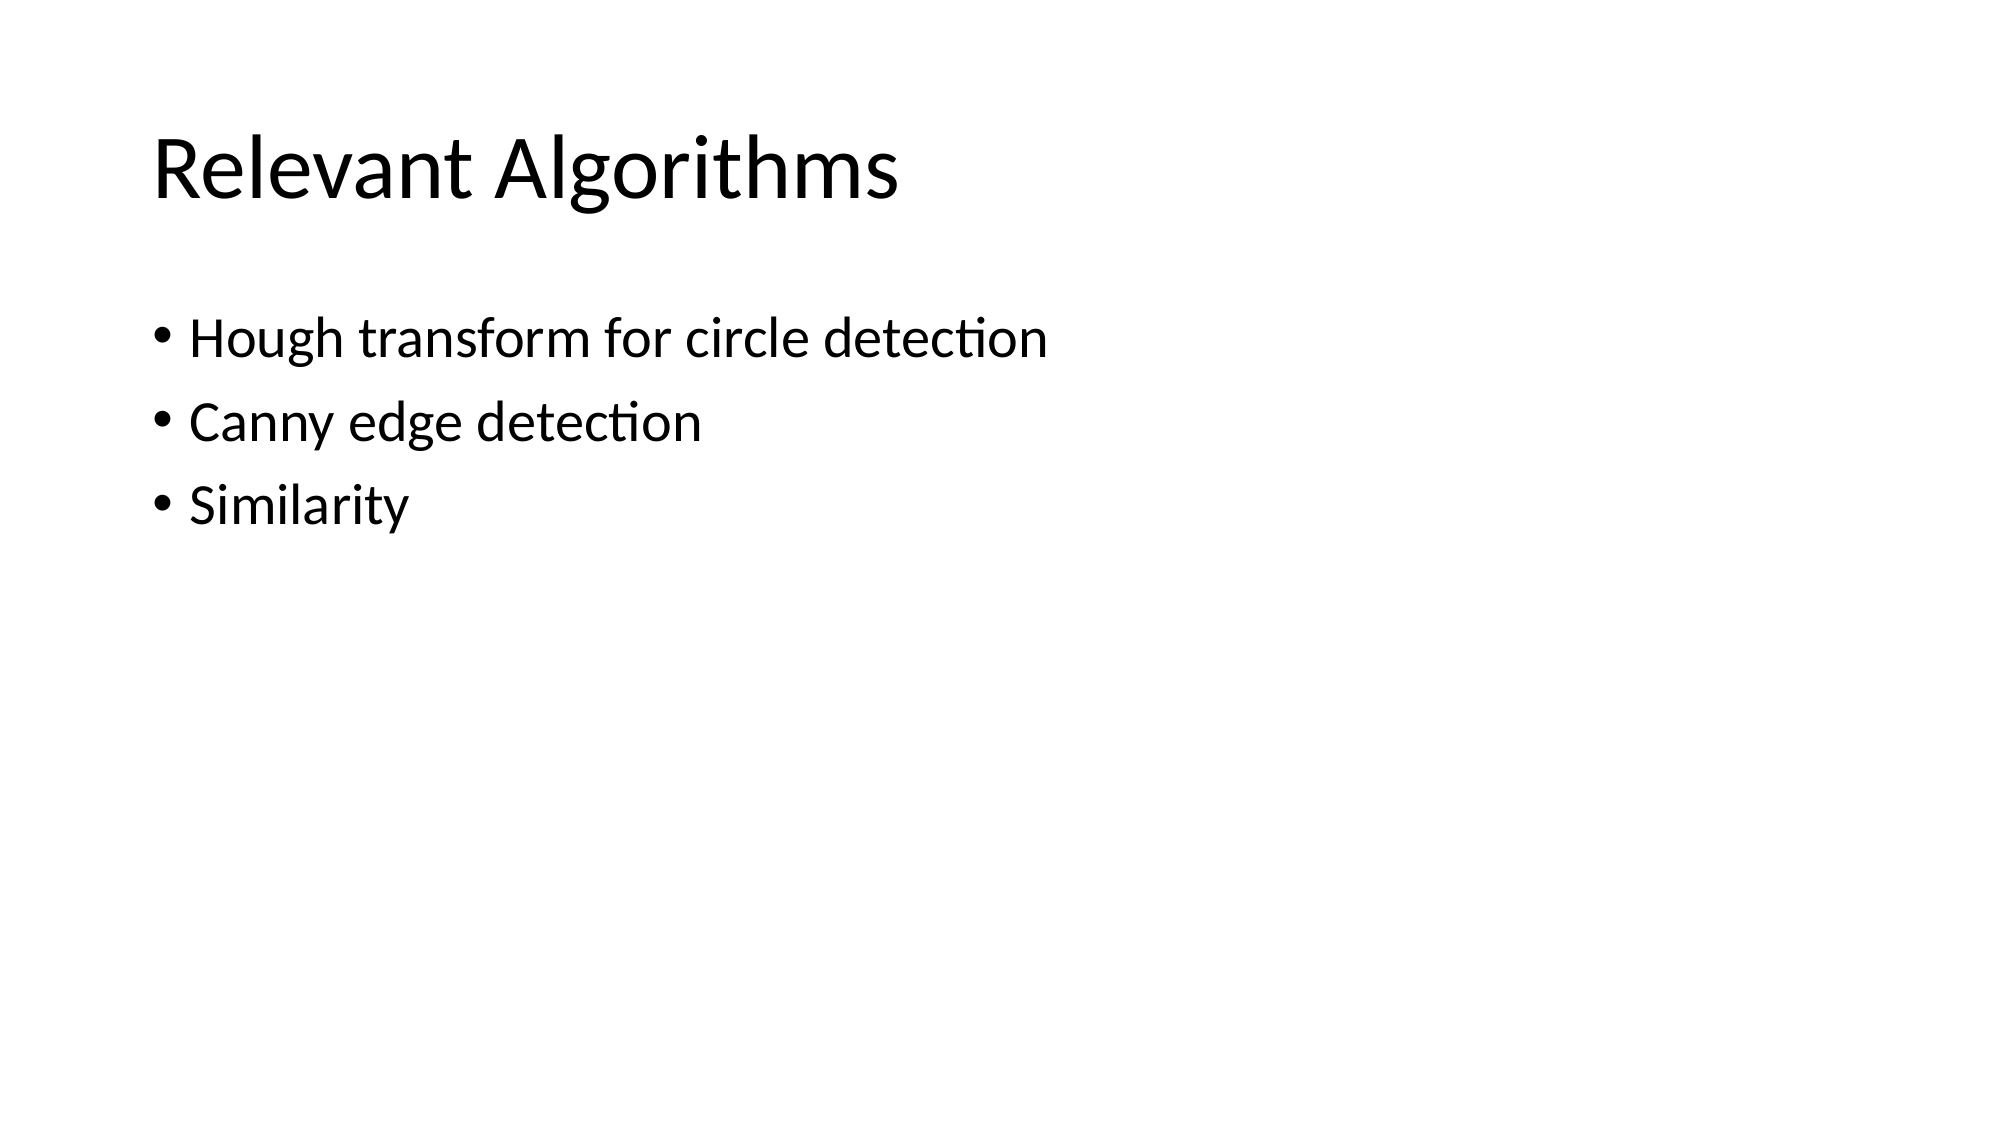

# Relevant Algorithms
Hough transform for circle detection
Canny edge detection
Similarity